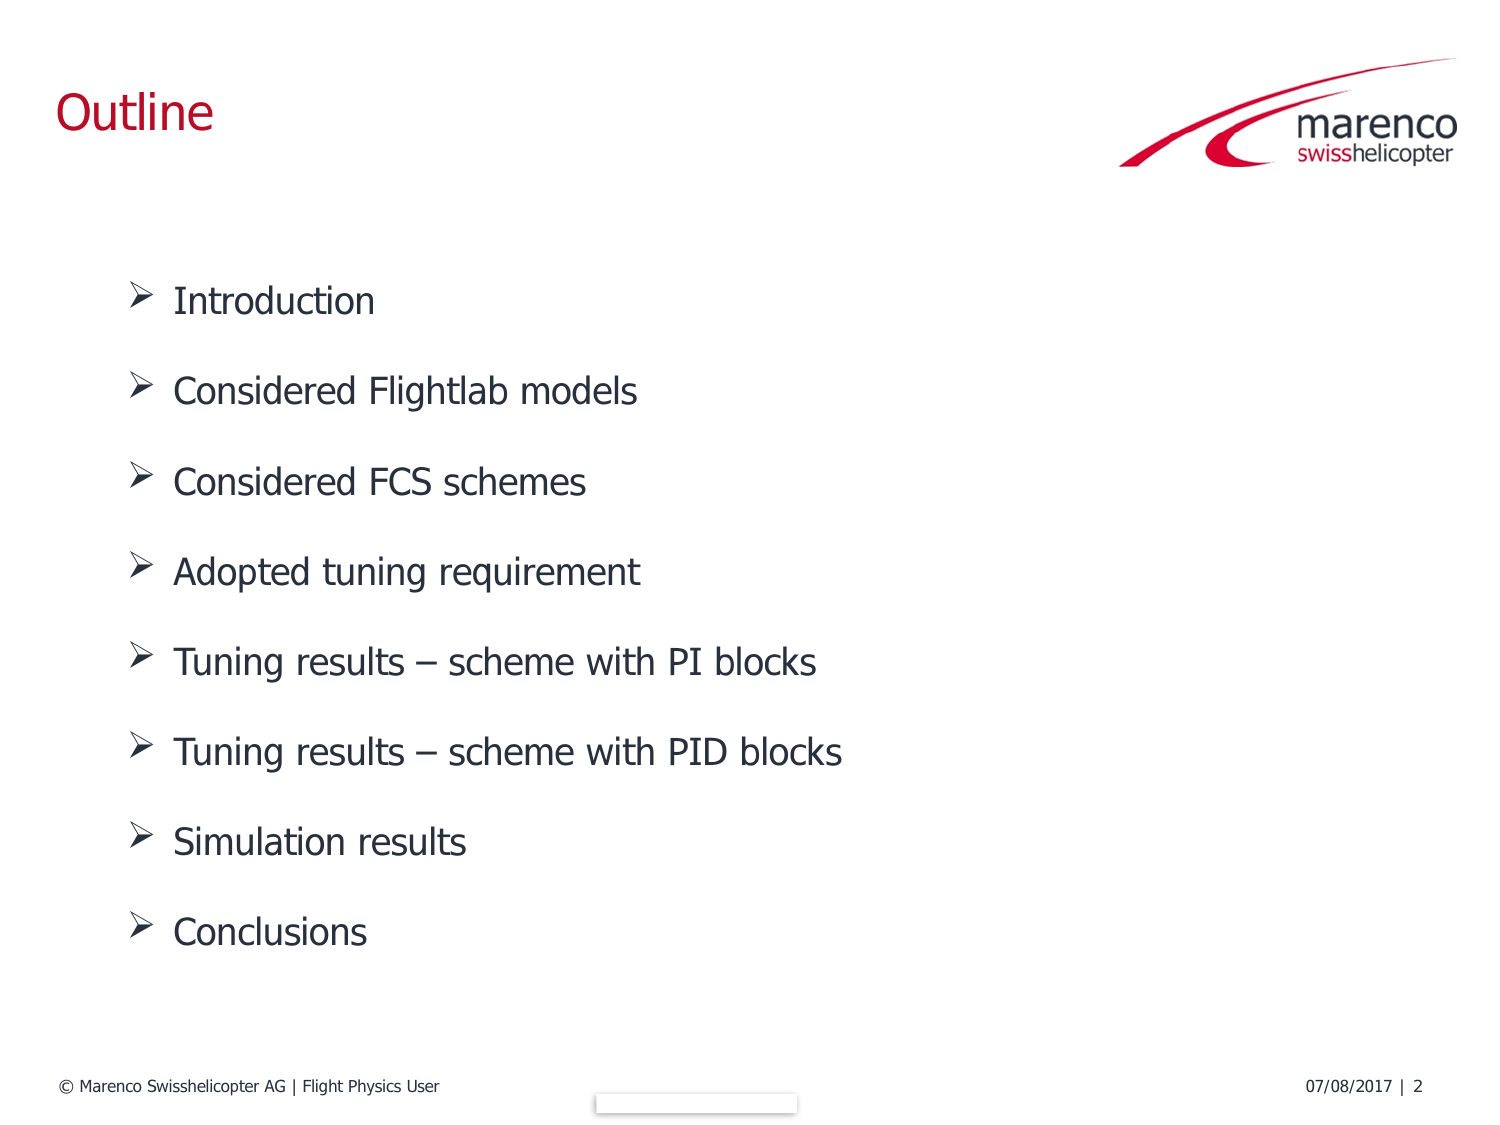

# Outline

Introduction

Considered Flightlab models

Considered FCS schemes

Adopted tuning requirement

Tuning results – scheme with PI blocks

Tuning results – scheme with PID blocks

Simulation results

Conclusions
07/08/2017